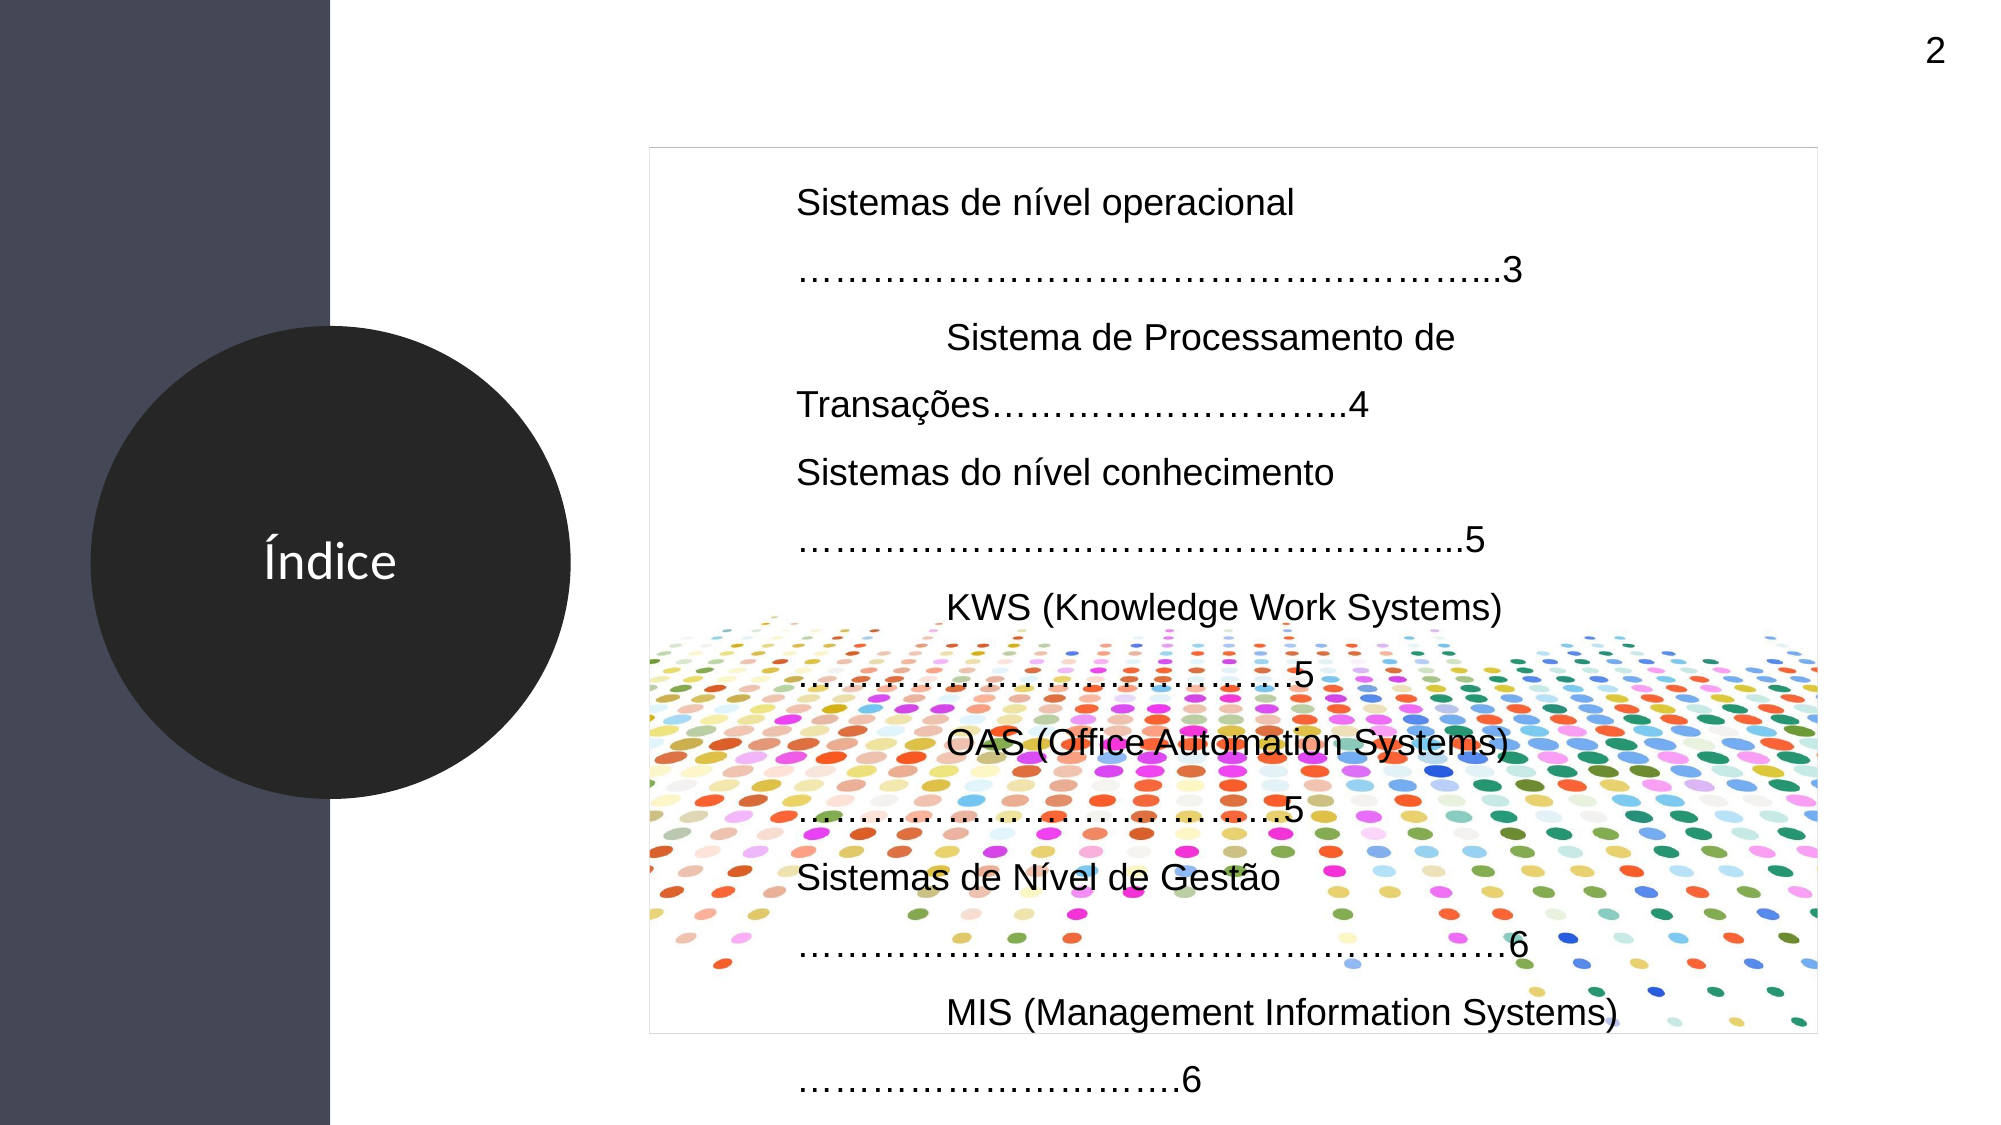

2
Sistemas de nível operacional ………………………………………………...3
	Sistema de Processamento de Transações………………………..4
Sistemas do nível conhecimento ……………………………………………...5
	KWS (Knowledge Work Systems) ………………………………….5
	OAS (Office Automation Systems) …………………………………5
Sistemas de Nível de Gestão …………………………………………………6
	MIS (Management Information Systems)………………………….6
	DSS (Decision Support Systems) ………………………………….6
Sistemas de Nível Estratégico ………………………………………………..7
	ESS (Executive Support Systems) ………………………………..7
Interligação entre os sistemas………………………………………………...8

Índice